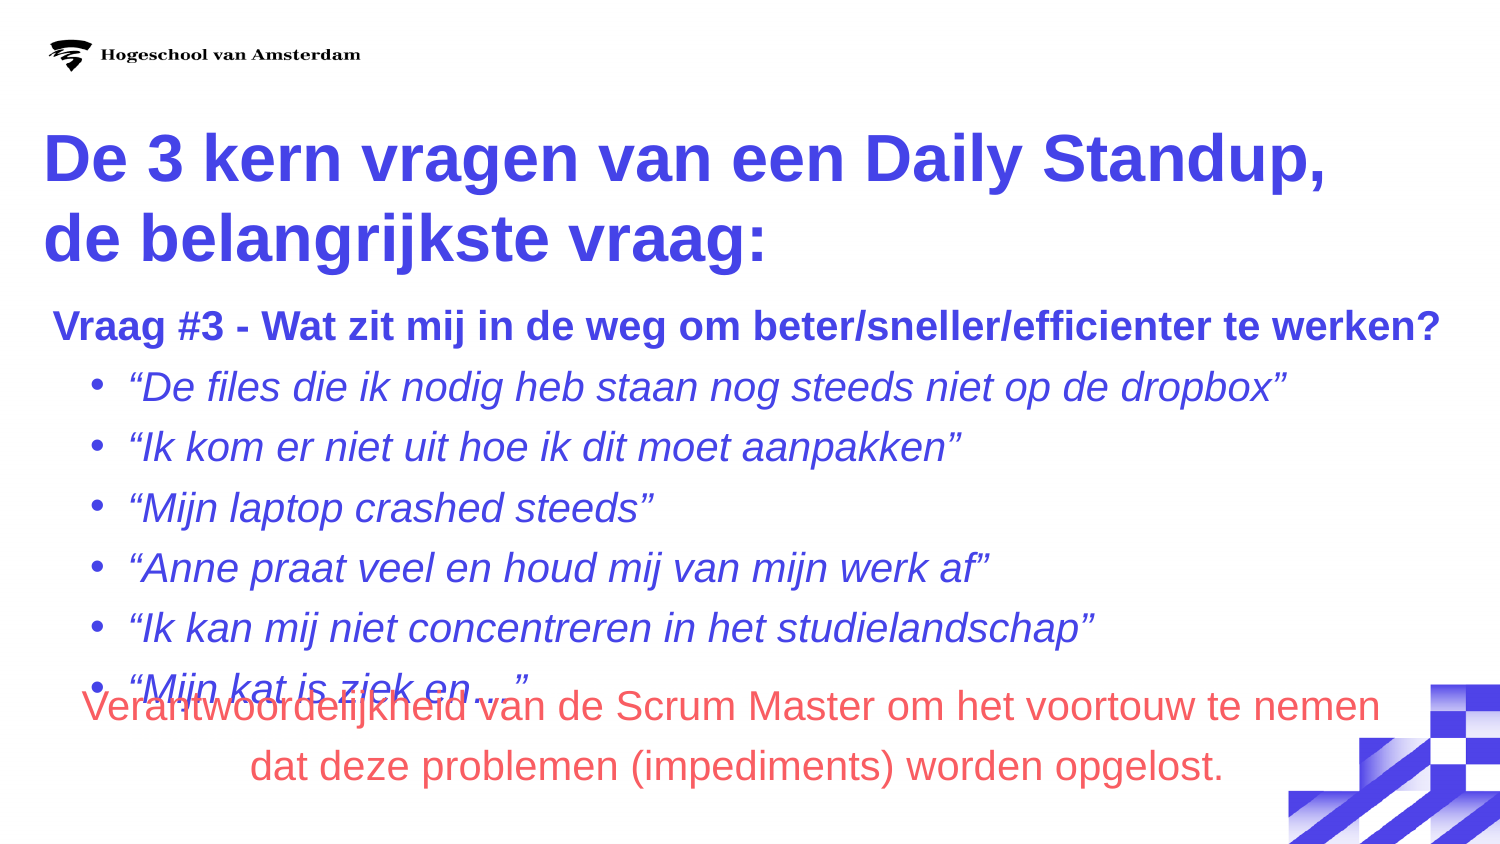

# De 3 kern vragen van een Daily Standup,
de belangrijkste vraag:
Vraag #3 - Wat zit mij in de weg om beter/sneller/efficienter te werken?
“De files die ik nodig heb staan nog steeds niet op de dropbox”
“Ik kom er niet uit hoe ik dit moet aanpakken”
“Mijn laptop crashed steeds”
“Anne praat veel en houd mij van mijn werk af”
“Ik kan mij niet concentreren in het studielandschap”
“Mijn kat is ziek en…”Omdat vergaderingen van een paar uur de dood van productiviteit zijn

Verantwoordelijkheid van de Scrum Master om het voortouw te nemen
dat deze problemen (impediments) worden opgelost.